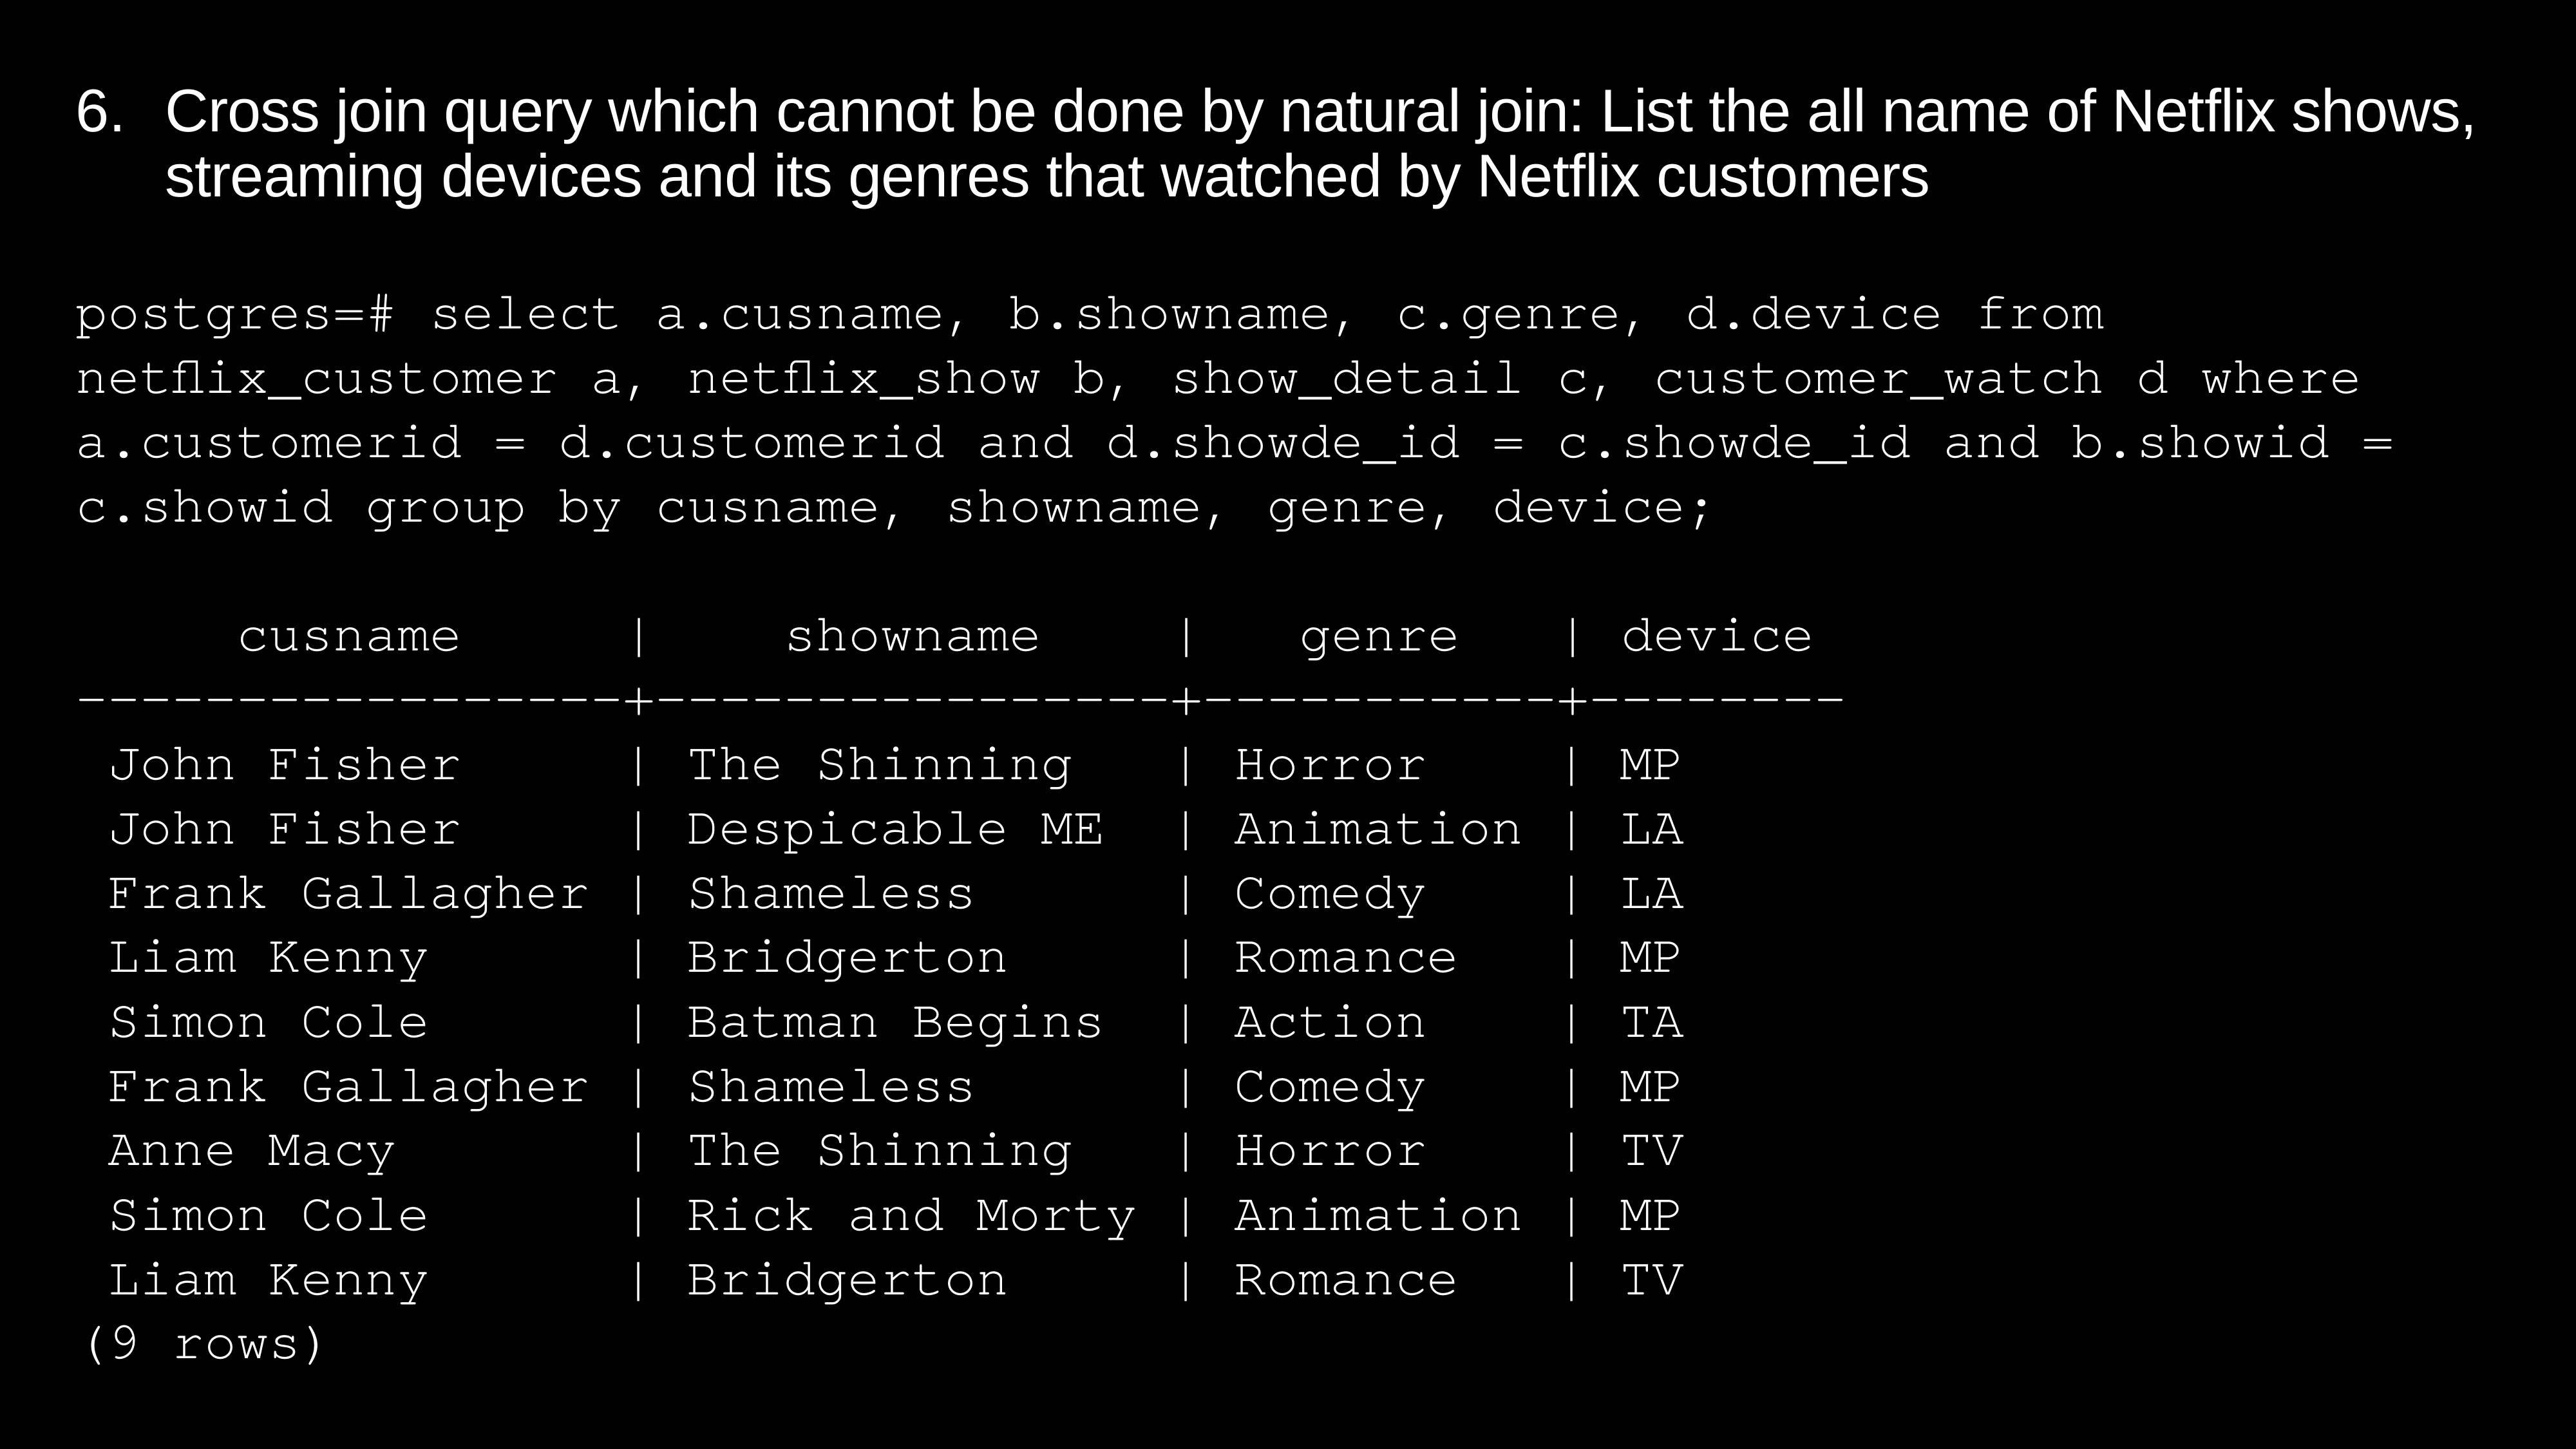

Cross join query which cannot be done by natural join: List the all name of Netflix shows, streaming devices and its genres that watched by Netflix customers

postgres=# select a.cusname, b.showname, c.genre, d.device from netflix_customer a, netflix_show b, show_detail c, customer_watch d where a.customerid = d.customerid and d.showde_id = c.showde_id and b.showid = c.showid group by cusname, showname, genre, device;

     cusname     |    showname    |   genre   | device
-----------------+----------------+-----------+--------
 John Fisher     | The Shinning   | Horror    | MP
 John Fisher     | Despicable ME  | Animation | LA
 Frank Gallagher | Shameless      | Comedy    | LA
 Liam Kenny      | Bridgerton     | Romance   | MP
 Simon Cole      | Batman Begins  | Action    | TA
 Frank Gallagher | Shameless      | Comedy    | MP
 Anne Macy       | The Shinning   | Horror    | TV
 Simon Cole      | Rick and Morty | Animation | MP
 Liam Kenny      | Bridgerton     | Romance   | TV
(9 rows)